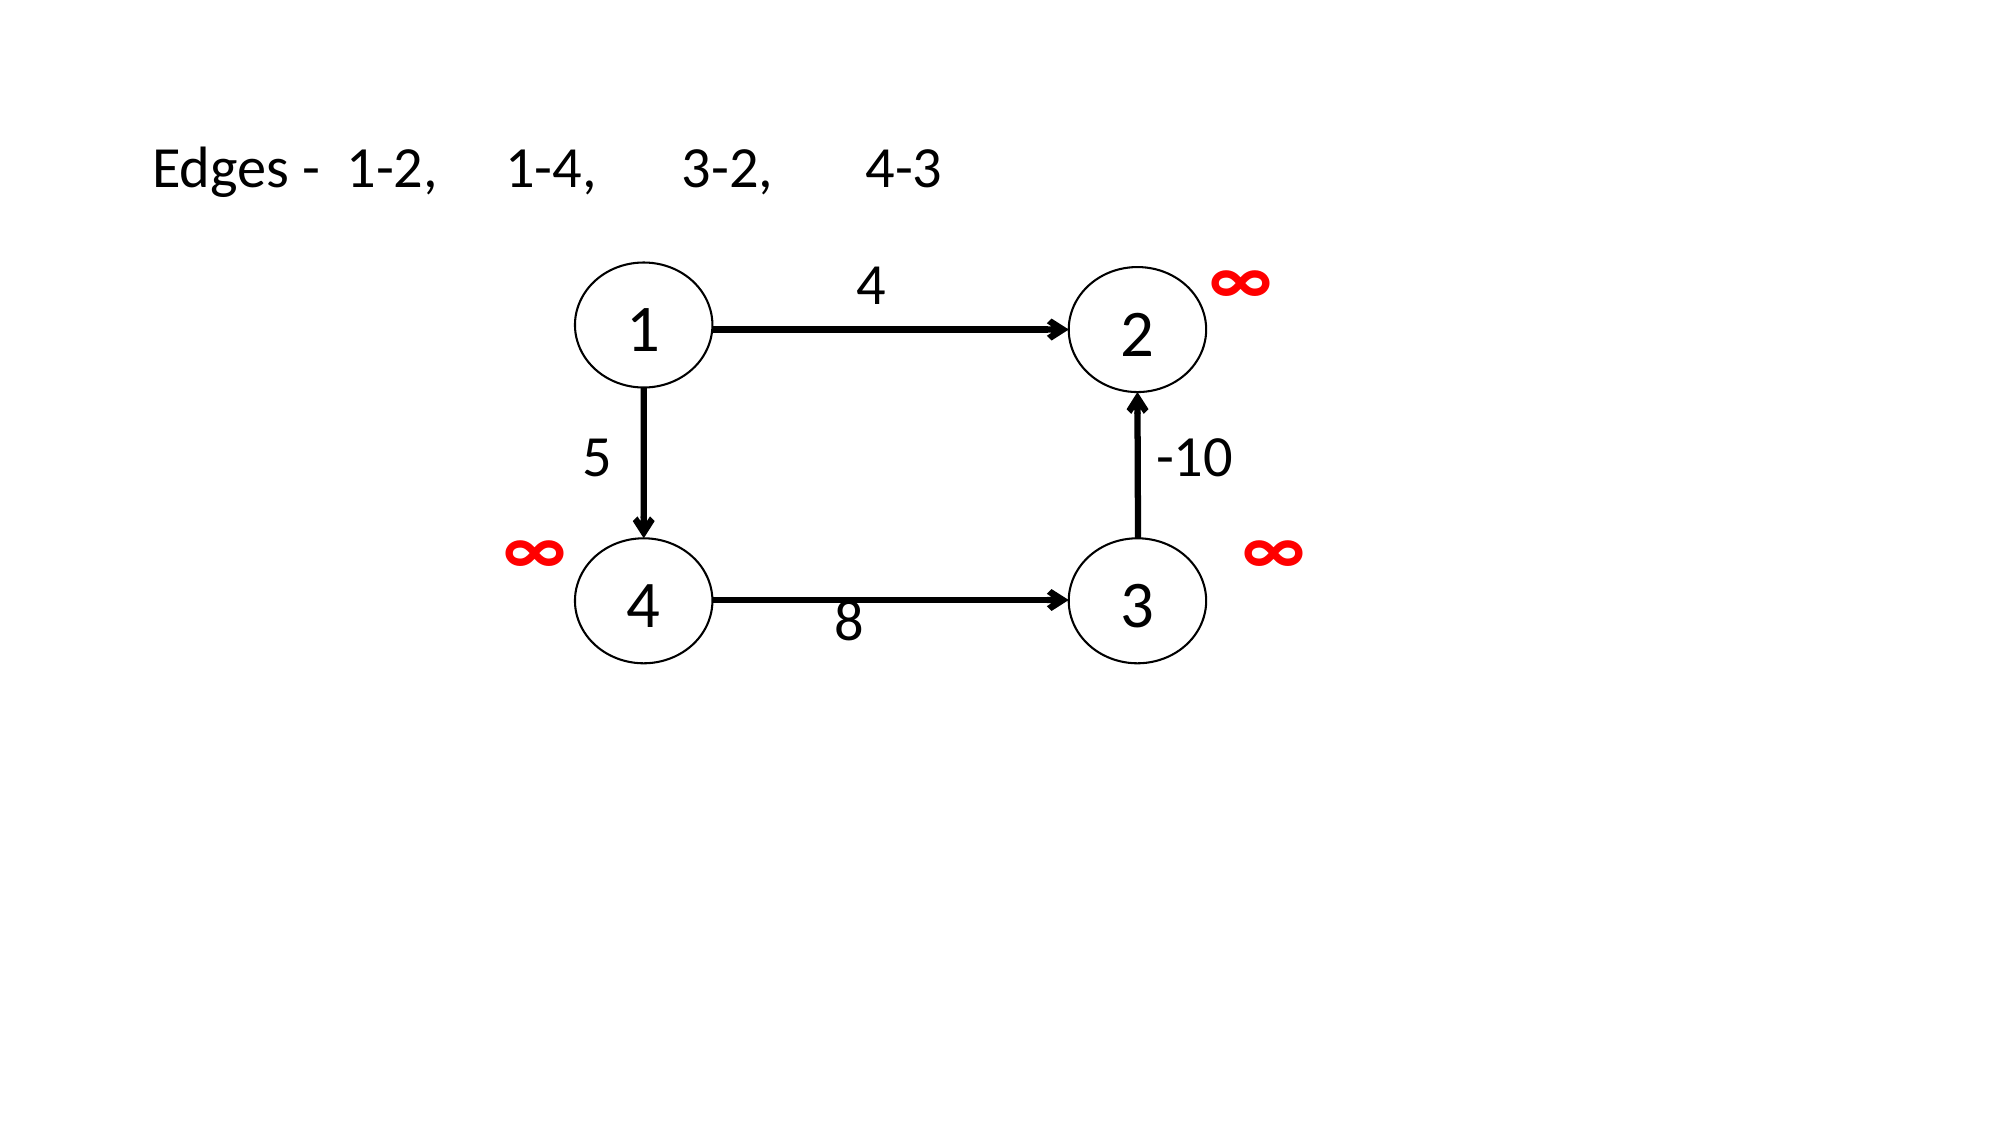

# Edges -  1-2,	    1-4,	      3-2,       4-3
			     4		         ∞

	       5				     -10
	 ∞				         ∞			                          8

1
2
4
3